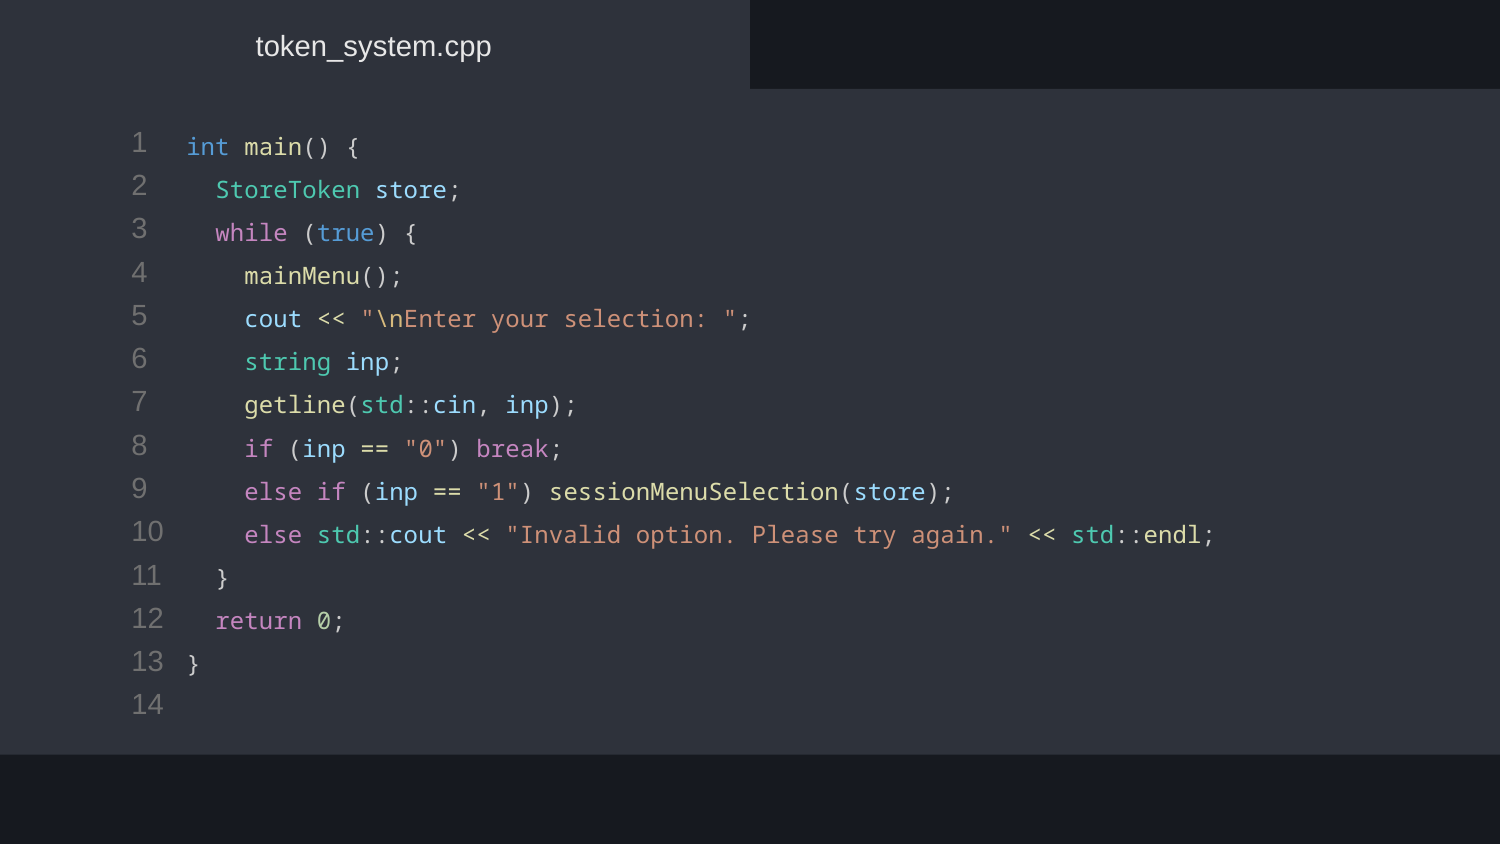

token_system.cpp
int main() {
  StoreToken store;
  while (true) {
    mainMenu();
    cout << "\nEnter your selection: ";
    string inp;
    getline(std::cin, inp);
    if (inp == "0") break;
    else if (inp == "1") sessionMenuSelection(store);
    else std::cout << "Invalid option. Please try again." << std::endl;
  }
  return 0;
}